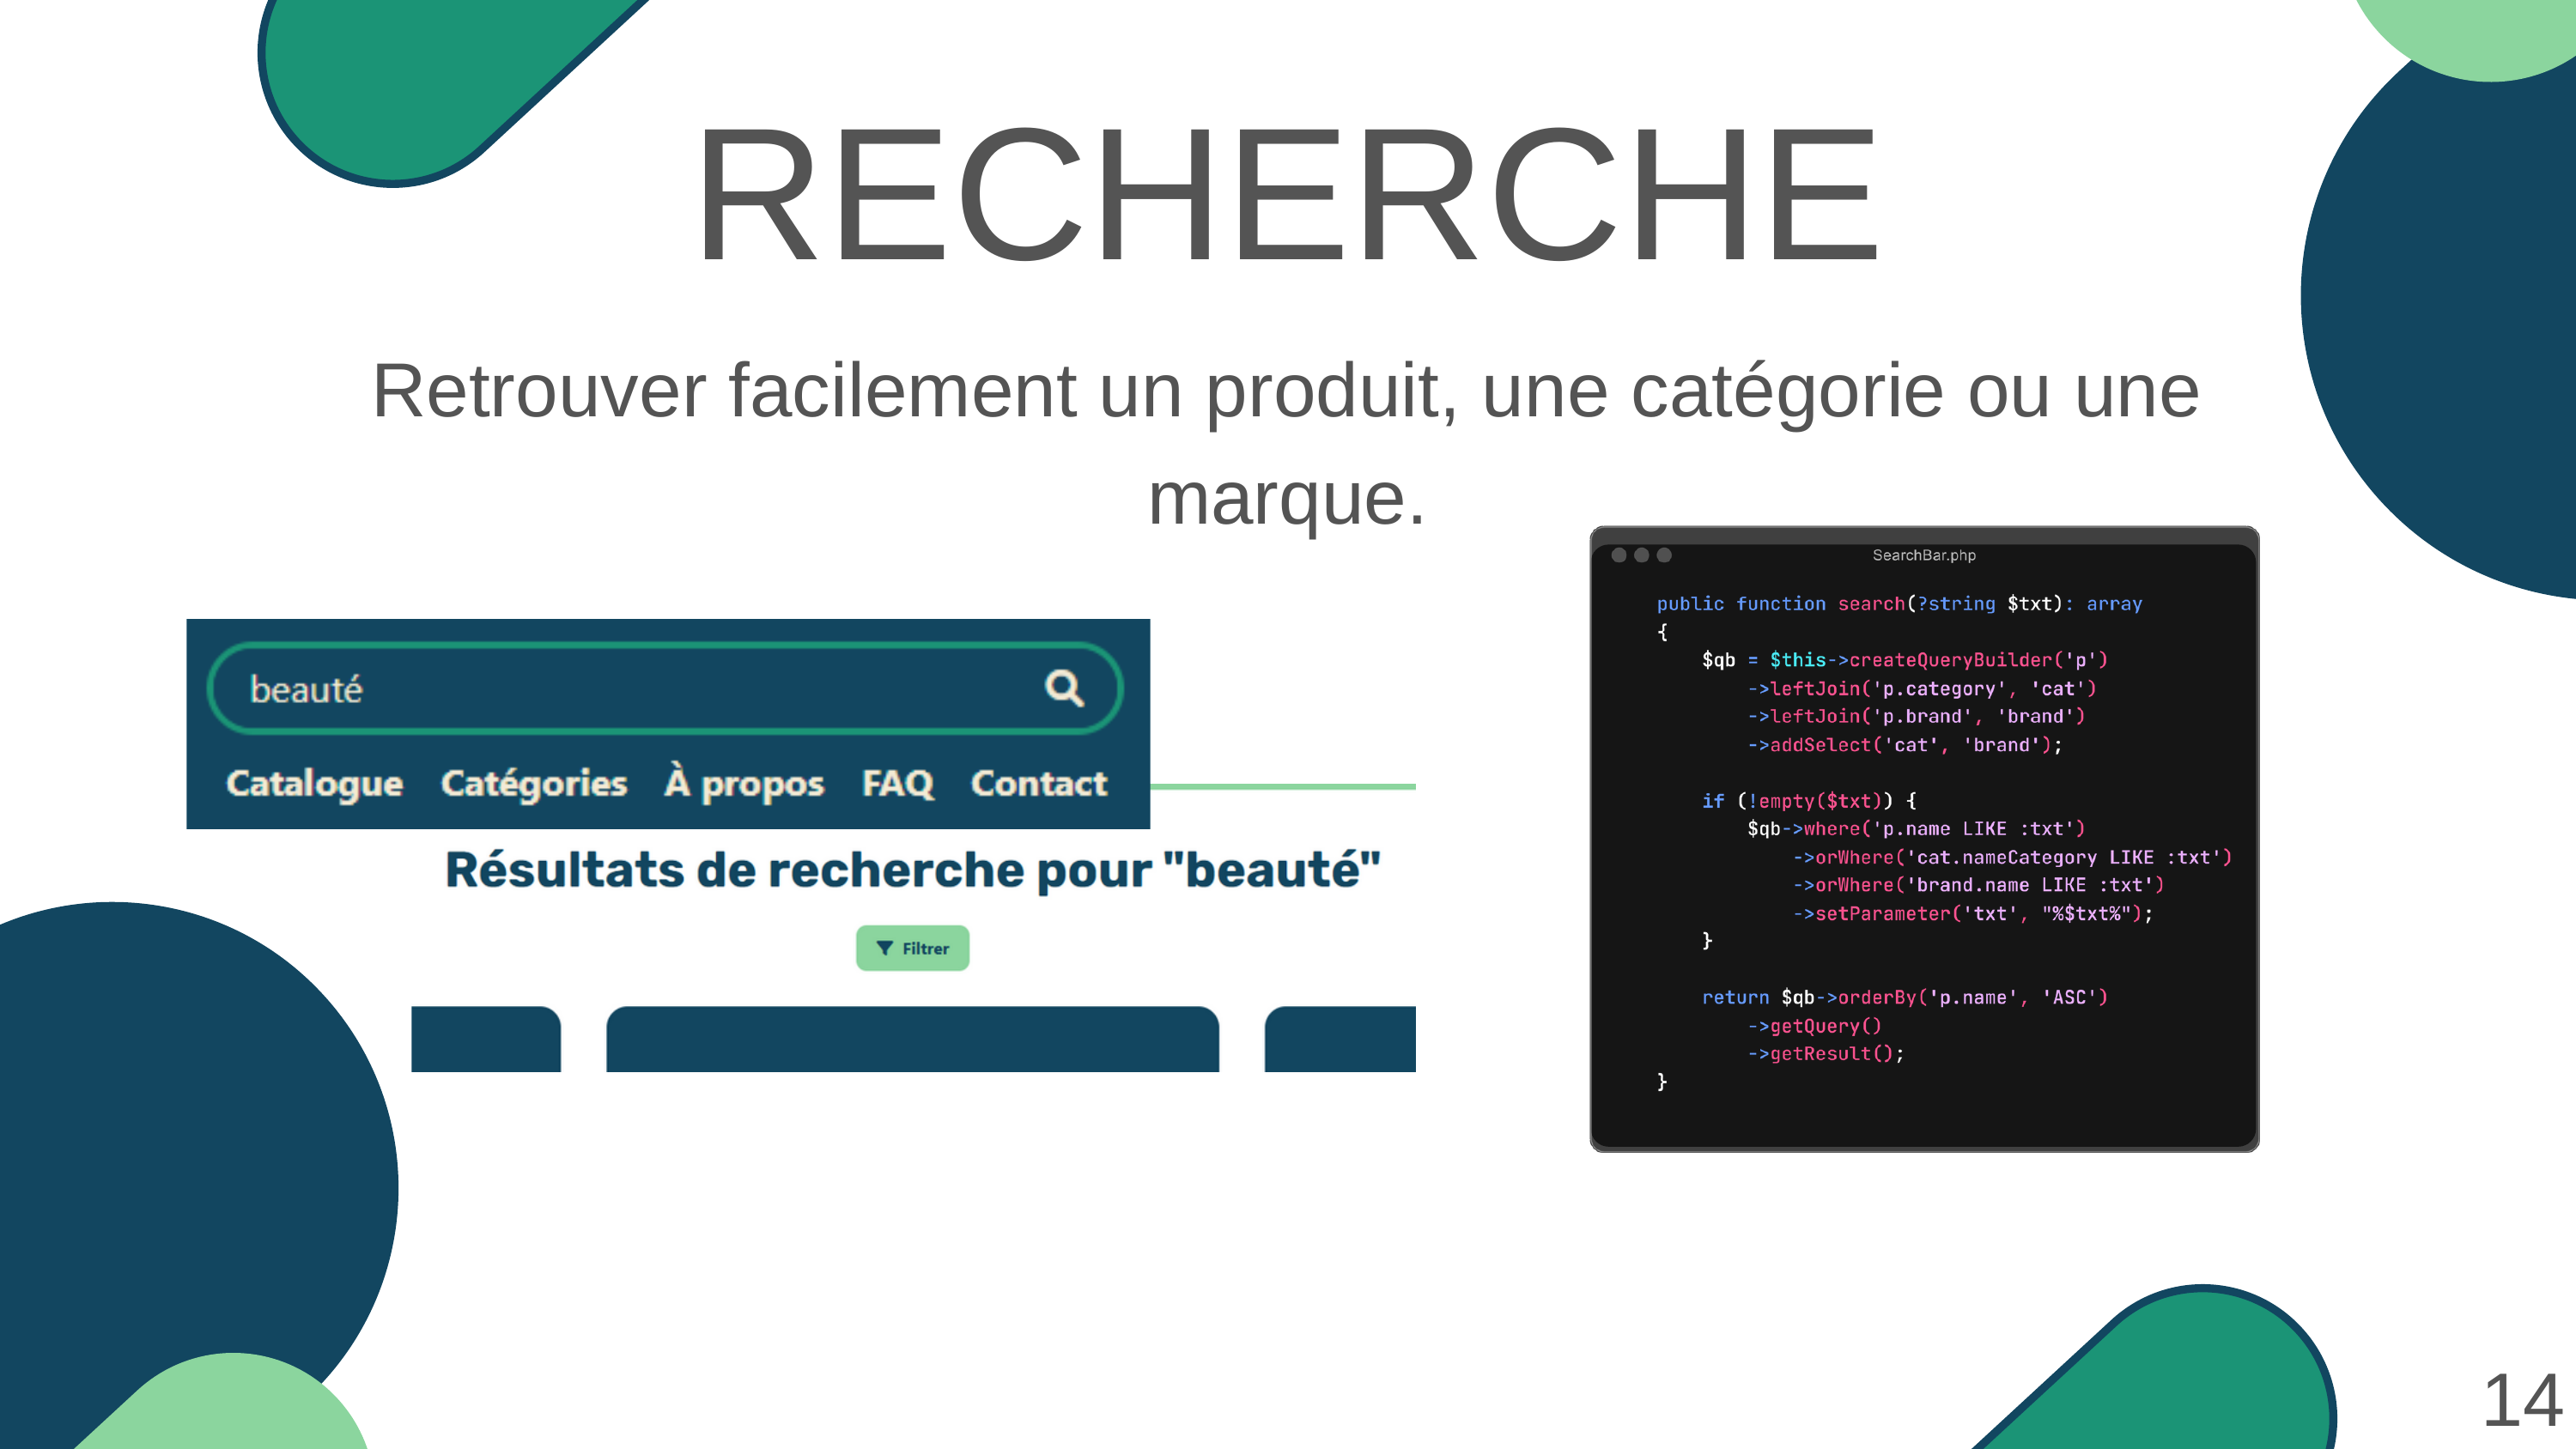

RECHERCHE
Retrouver facilement un produit, une catégorie ou une marque.

14